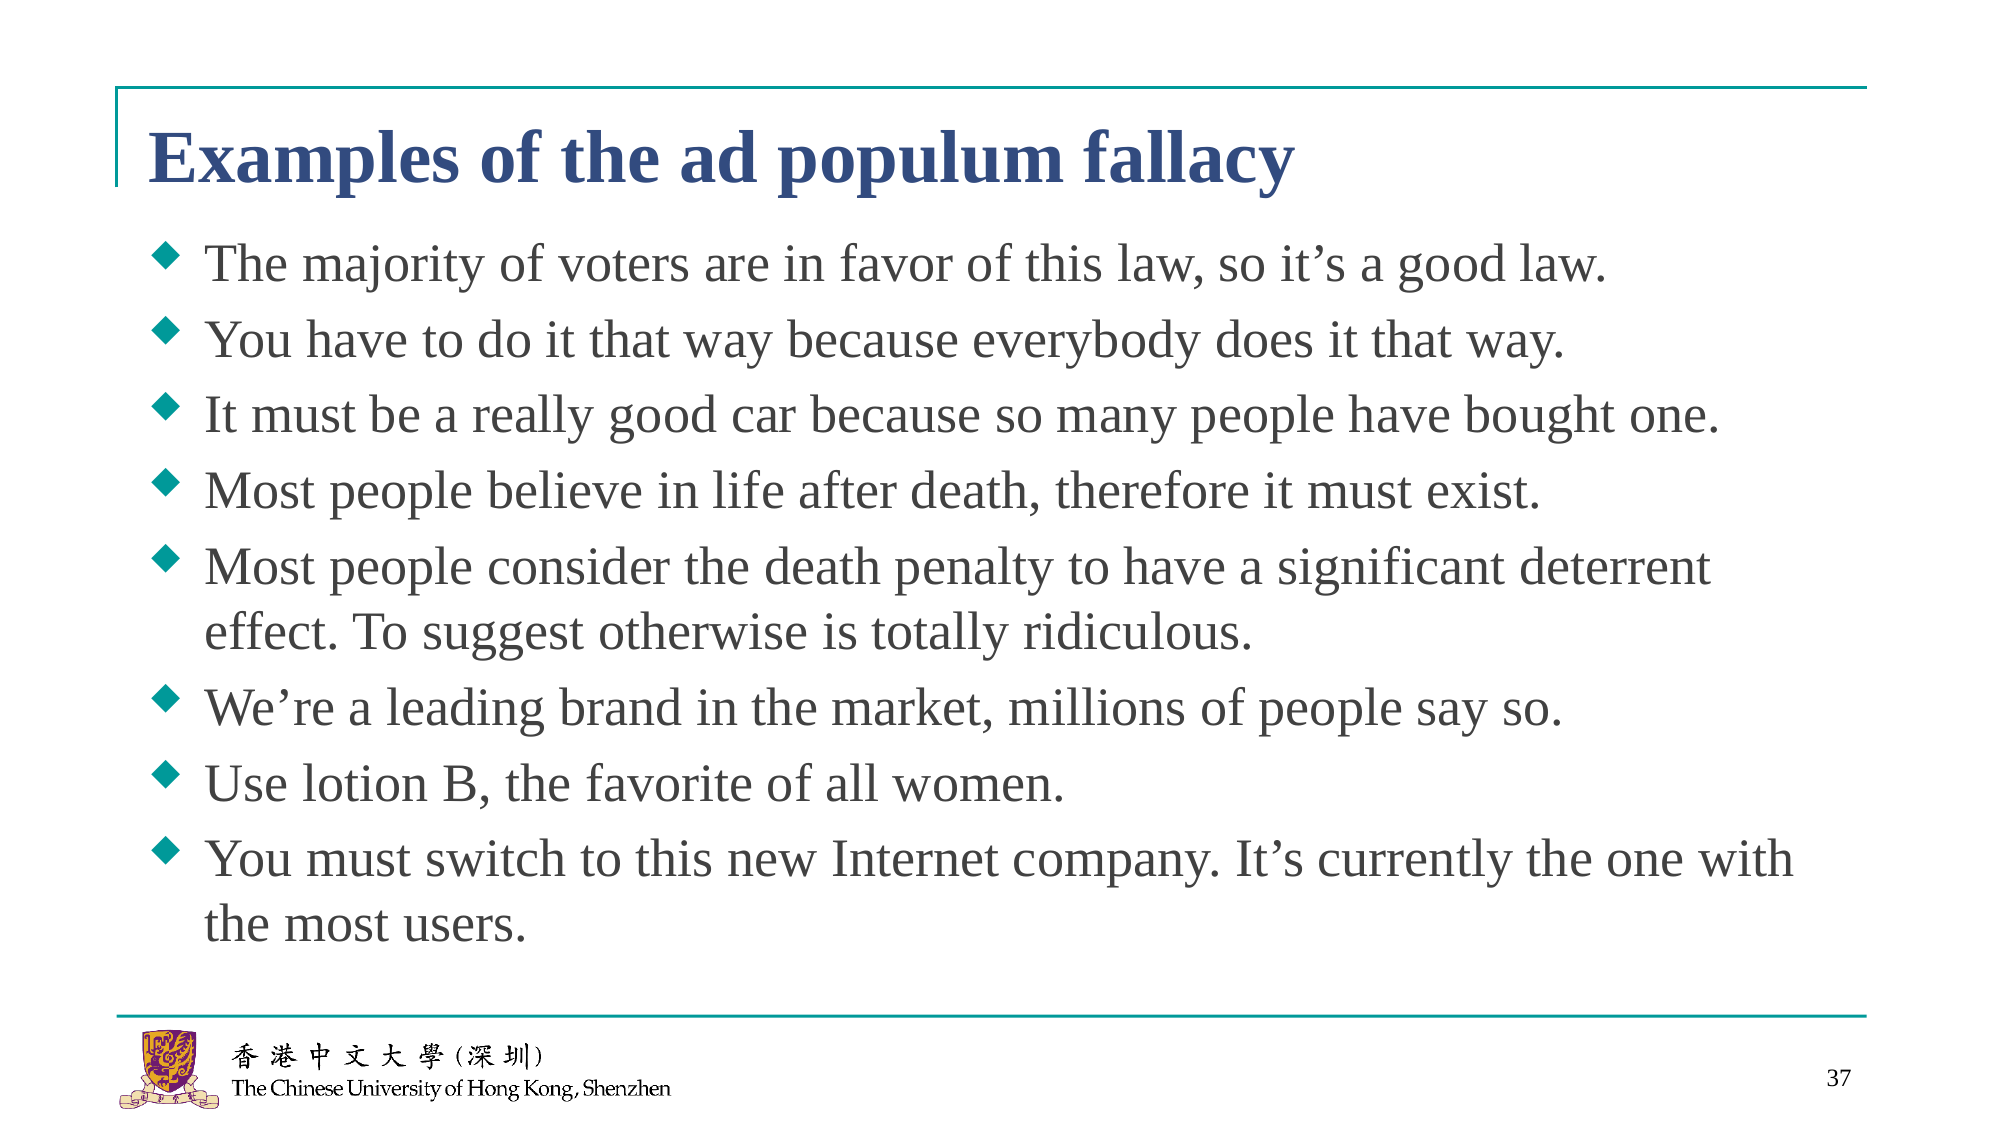

# Examples of the ad populum fallacy
The majority of voters are in favor of this law, so it’s a good law.
You have to do it that way because everybody does it that way.
It must be a really good car because so many people have bought one.
Most people believe in life after death, therefore it must exist.
Most people consider the death penalty to have a significant deterrent effect. To suggest otherwise is totally ridiculous.
We’re a leading brand in the market, millions of people say so.
Use lotion B, the favorite of all women.
You must switch to this new Internet company. It’s currently the one with the most users.

37